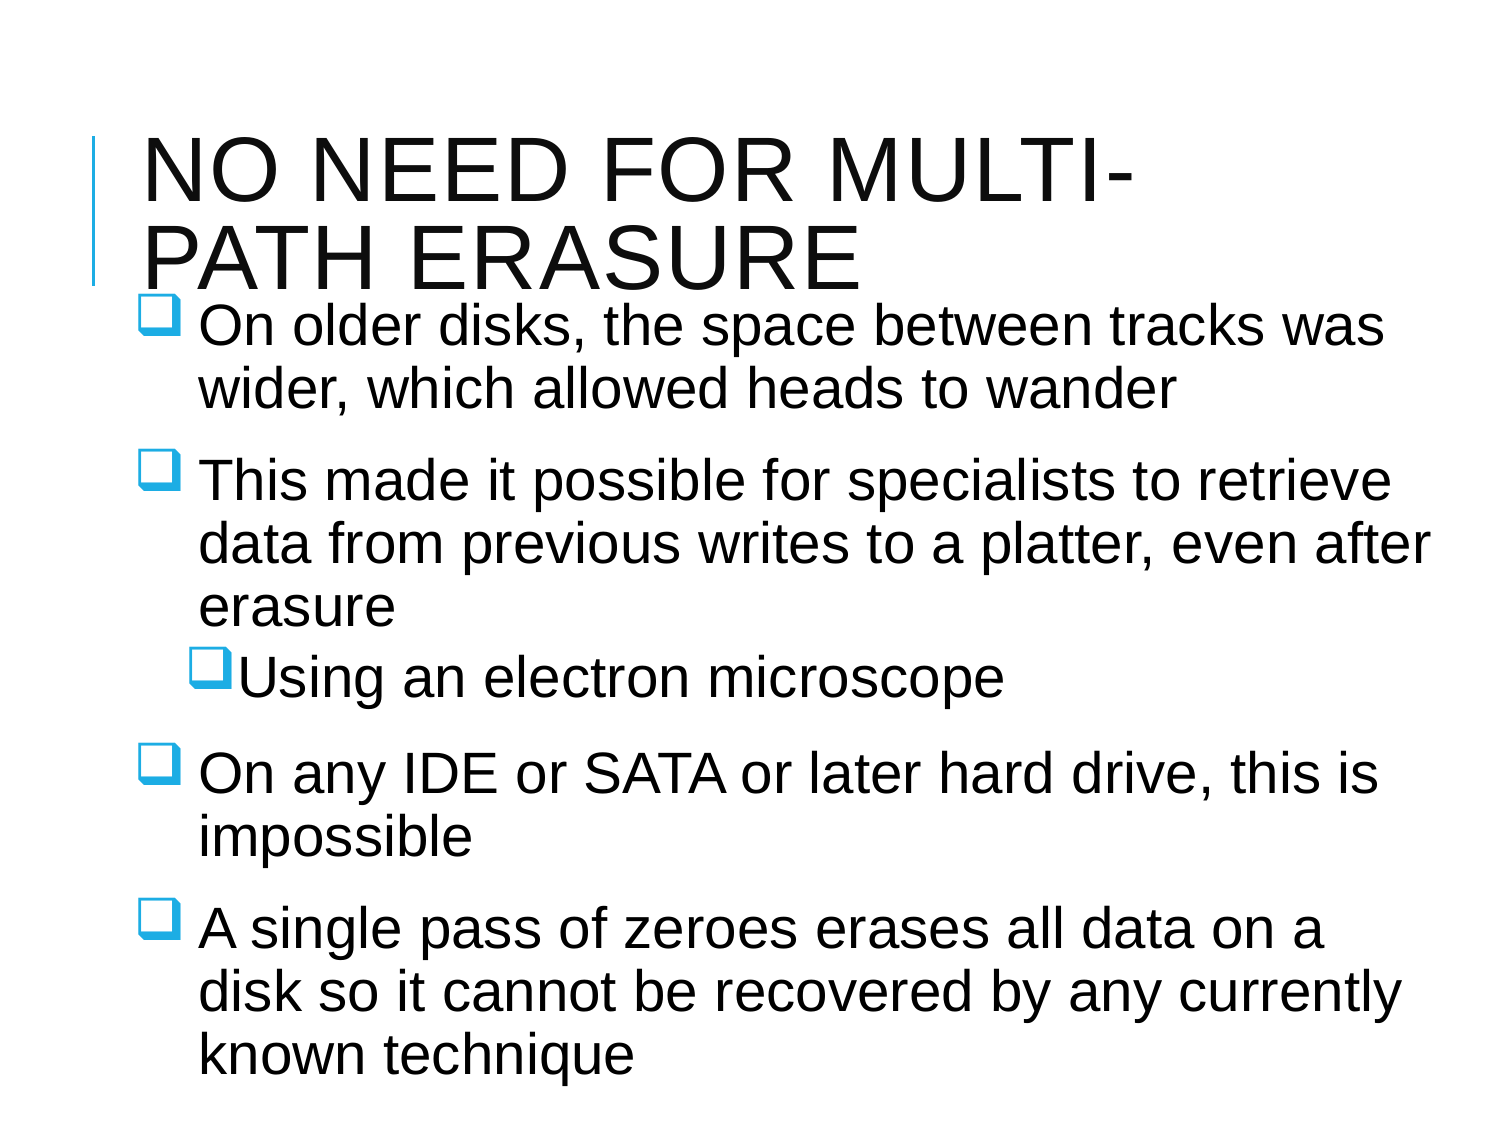

# No Need for Multi-Path Erasure
On older disks, the space between tracks was wider, which allowed heads to wander
This made it possible for specialists to retrieve data from previous writes to a platter, even after erasure
Using an electron microscope
On any IDE or SATA or later hard drive, this is impossible
A single pass of zeroes erases all data on a disk so it cannot be recovered by any currently known technique